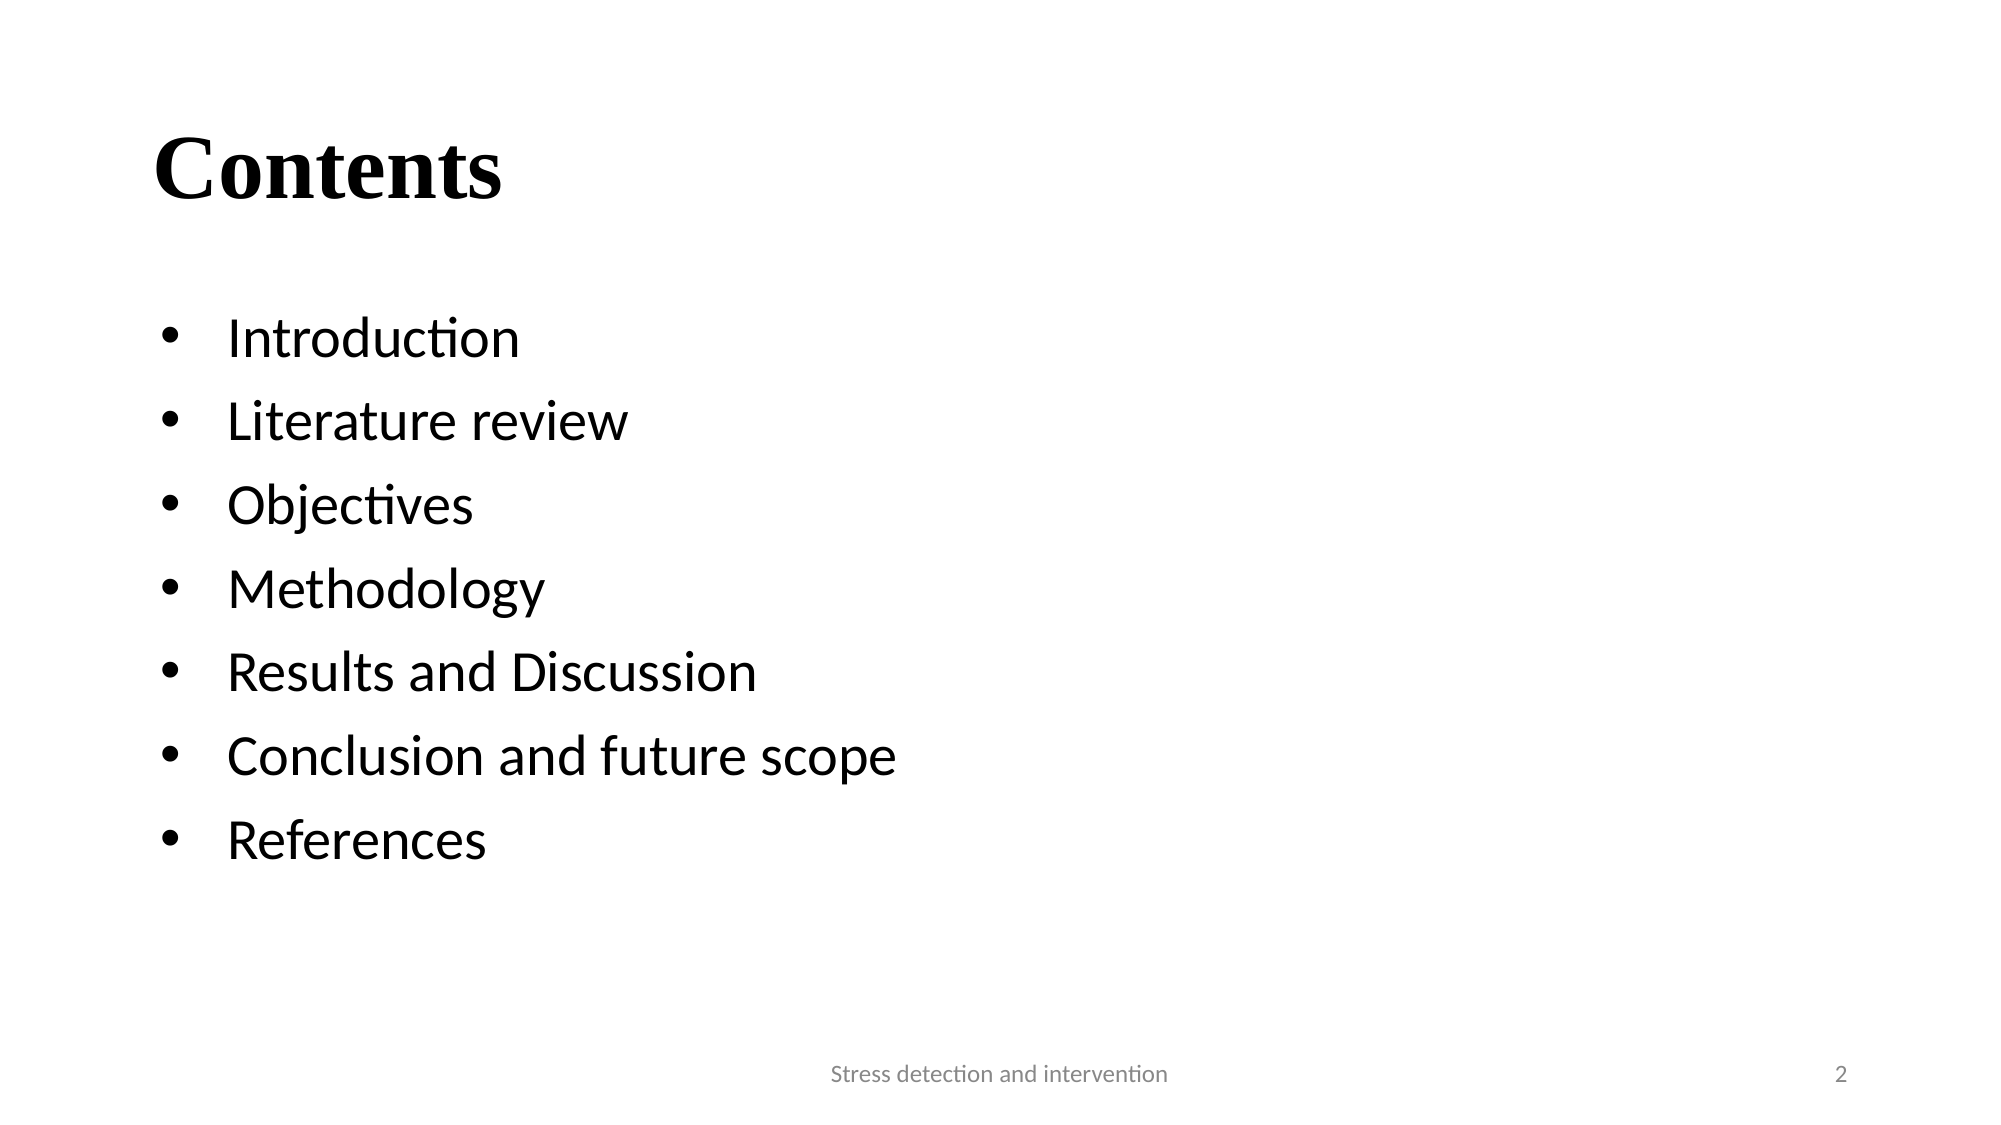

# Contents
Introduction
Literature review
Objectives
Methodology
Results and Discussion
Conclusion and future scope
References

Stress detection and intervention
2